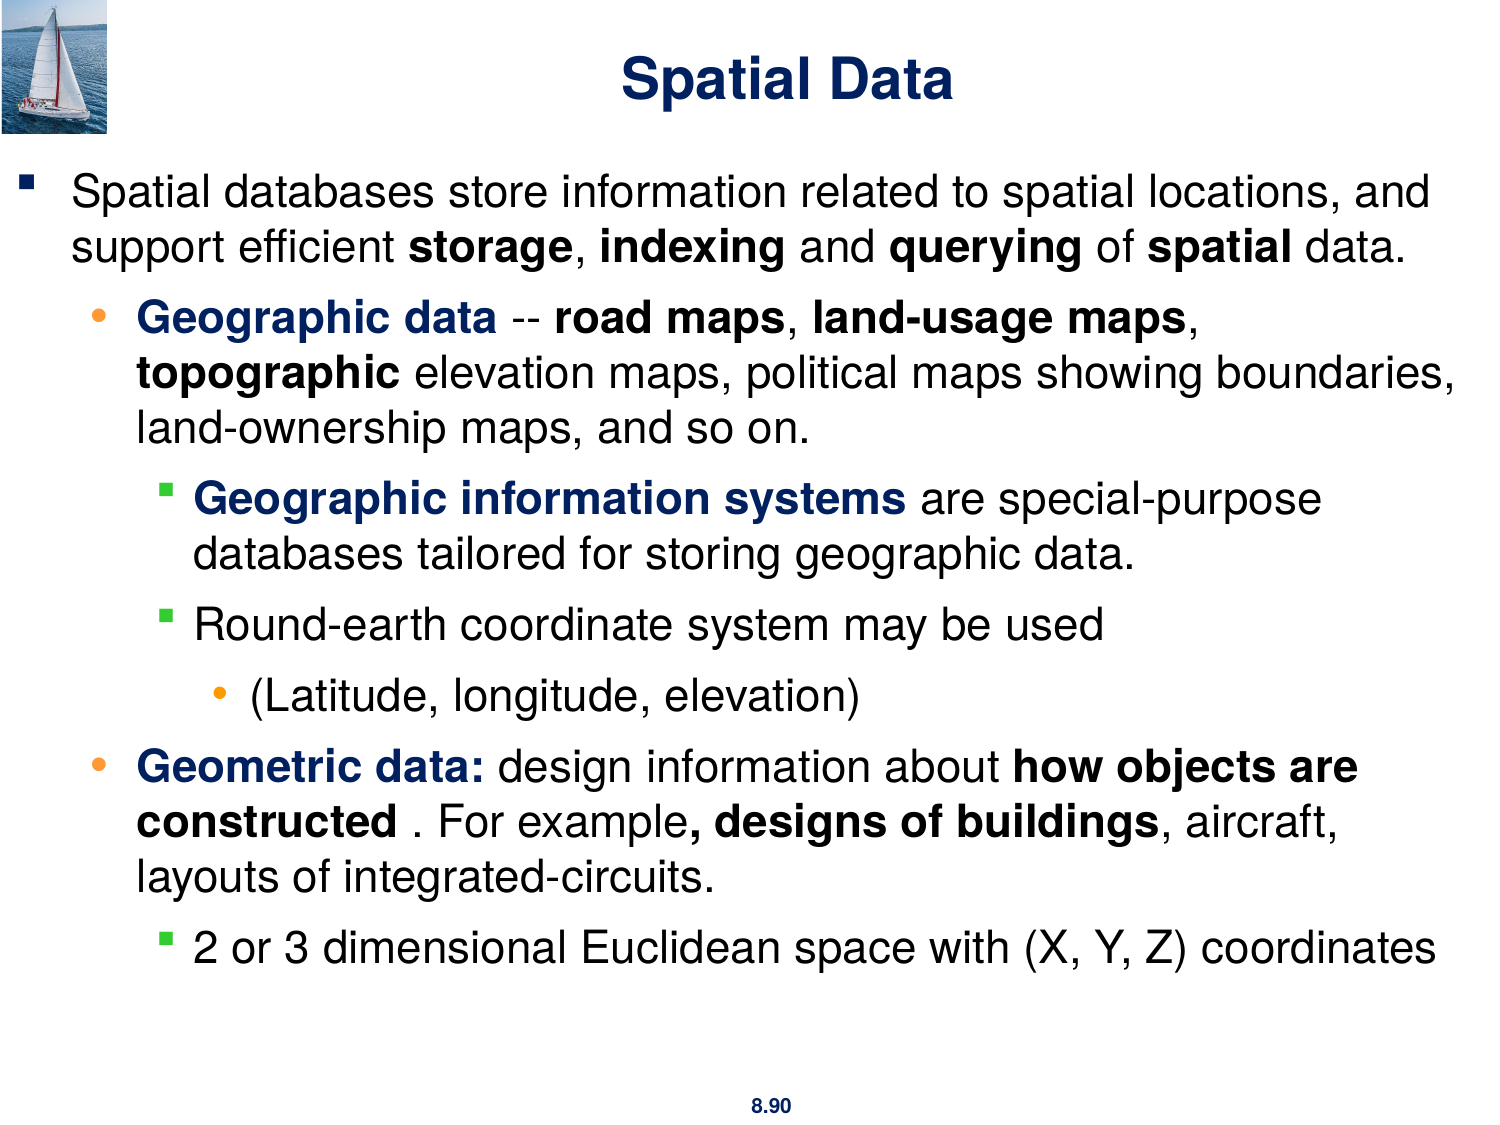

# Spatial Data
Spatial databases store information related to spatial locations, and support efficient storage, indexing and querying of spatial data.
Geographic data -- road maps, land-usage maps, topographic elevation maps, political maps showing boundaries, land-ownership maps, and so on.
Geographic information systems are special-purpose databases tailored for storing geographic data.
Round-earth coordinate system may be used
(Latitude, longitude, elevation)
Geometric data: design information about how objects are constructed . For example, designs of buildings, aircraft, layouts of integrated-circuits.
2 or 3 dimensional Euclidean space with (X, Y, Z) coordinates